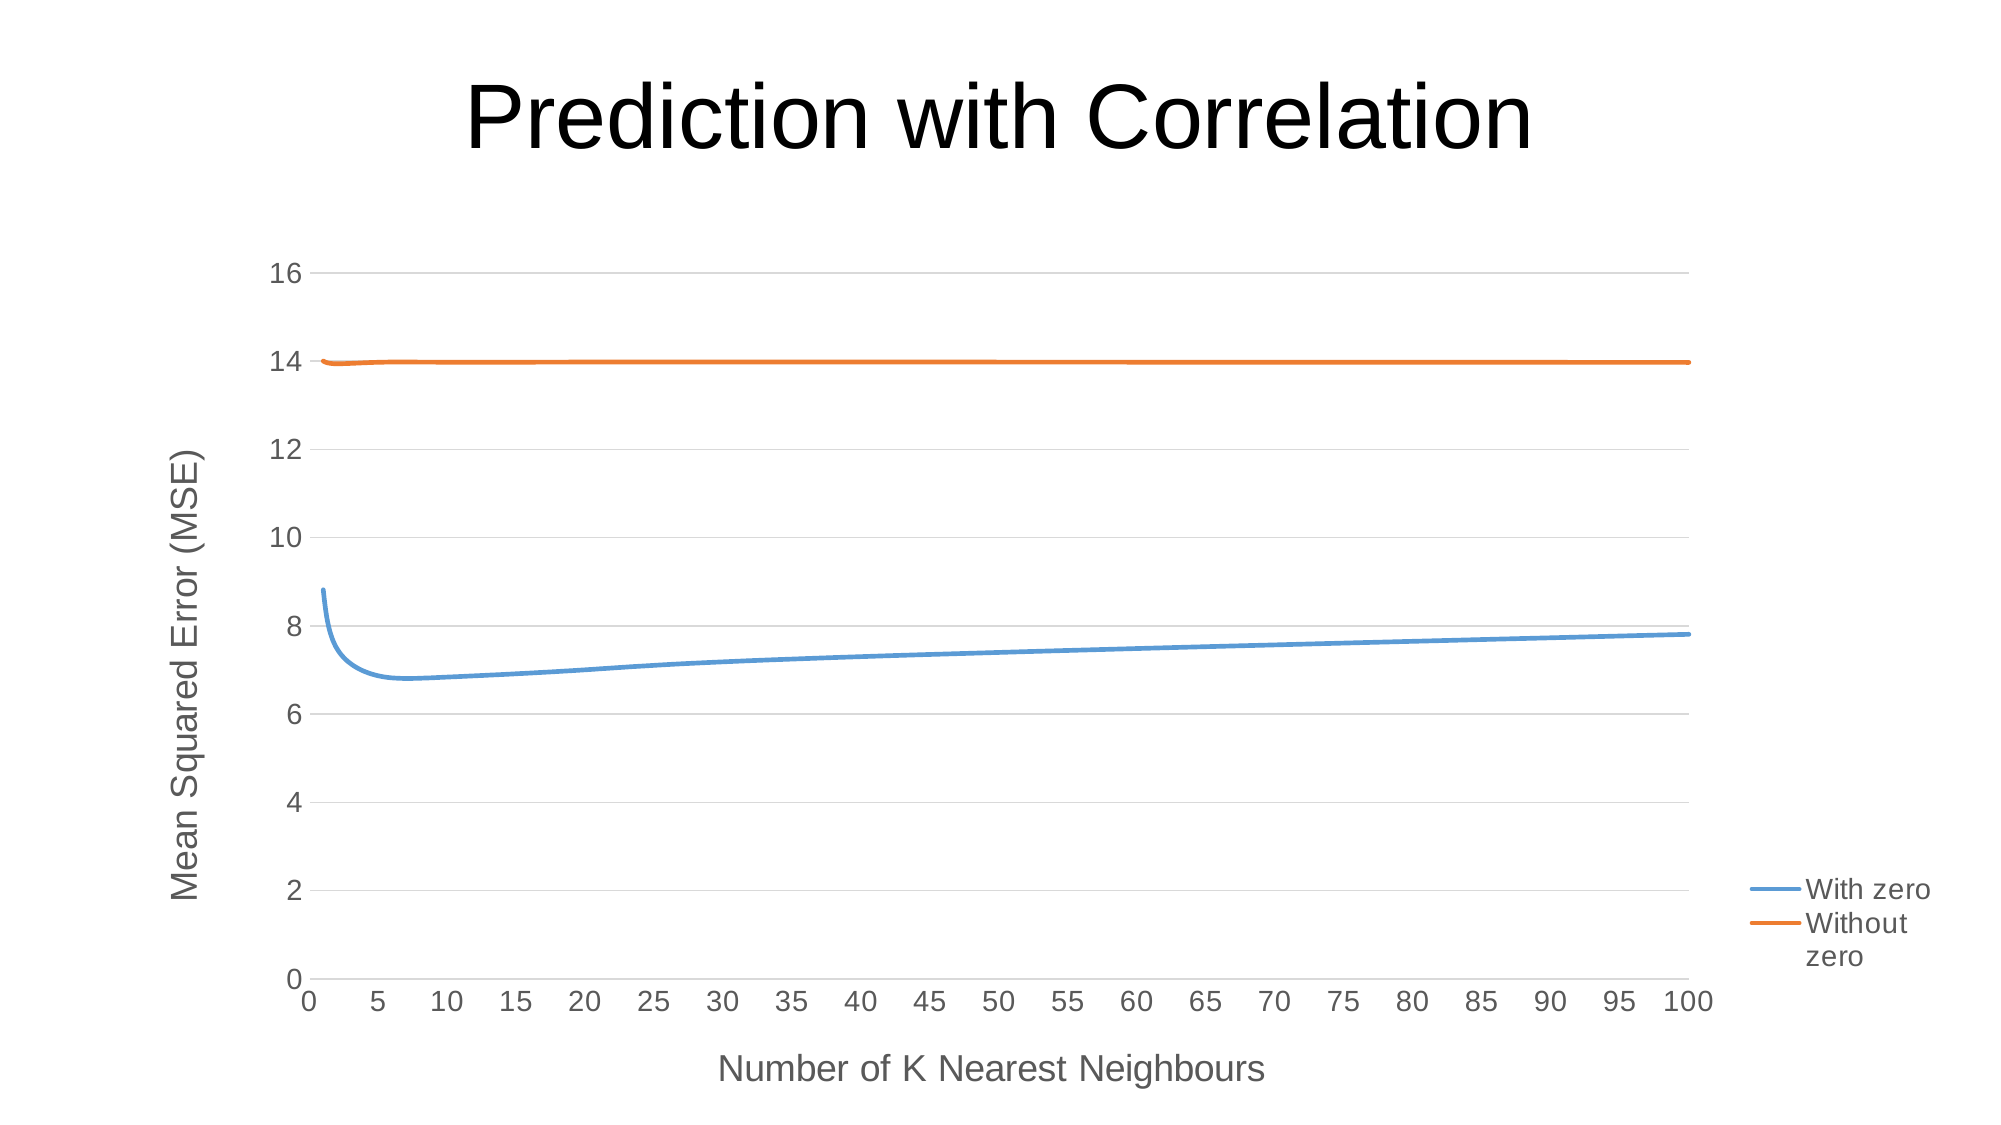

# Prediction with Correlation

### Chart

| Category | With zero | Without zero |
|---|---|---|